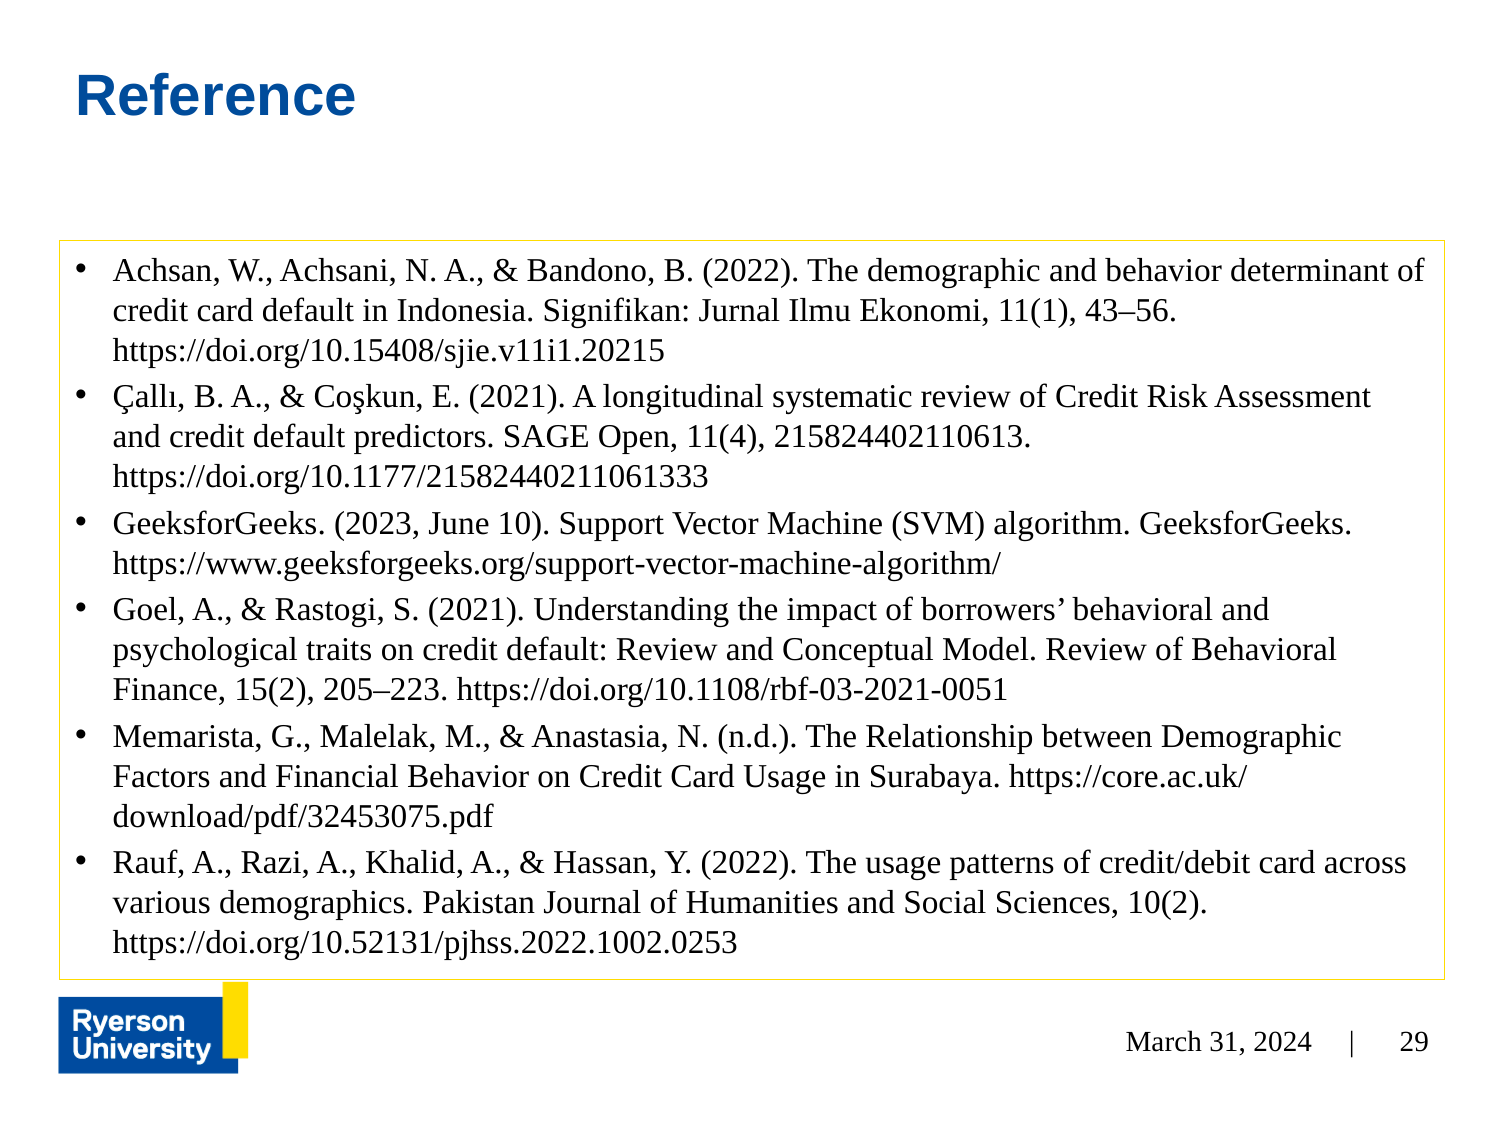

# Reference
Achsan, W., Achsani, N. A., & Bandono, B. (2022). The demographic and behavior determinant of credit card default in Indonesia. Signifikan: Jurnal Ilmu Ekonomi, 11(1), 43–56. https://doi.org/10.15408/sjie.v11i1.20215
Çallı, B. A., & Coşkun, E. (2021). A longitudinal systematic review of Credit Risk Assessment and credit default predictors. SAGE Open, 11(4), 215824402110613. https://doi.org/10.1177/21582440211061333
GeeksforGeeks. (2023, June 10). Support Vector Machine (SVM) algorithm. GeeksforGeeks. https://www.geeksforgeeks.org/support-vector-machine-algorithm/
Goel, A., & Rastogi, S. (2021). Understanding the impact of borrowers’ behavioral and psychological traits on credit default: Review and Conceptual Model. Review of Behavioral Finance, 15(2), 205–223. https://doi.org/10.1108/rbf-03-2021-0051
Memarista, G., Malelak, M., & Anastasia, N. (n.d.). The Relationship between Demographic Factors and Financial Behavior on Credit Card Usage in Surabaya. https://core.ac.uk/ download/pdf/32453075.pdf
Rauf, A., Razi, A., Khalid, A., & Hassan, Y. (2022). The usage patterns of credit/debit card across various demographics. Pakistan Journal of Humanities and Social Sciences, 10(2). https://doi.org/10.52131/pjhss.2022.1002.0253

March 31, 2024     |
29